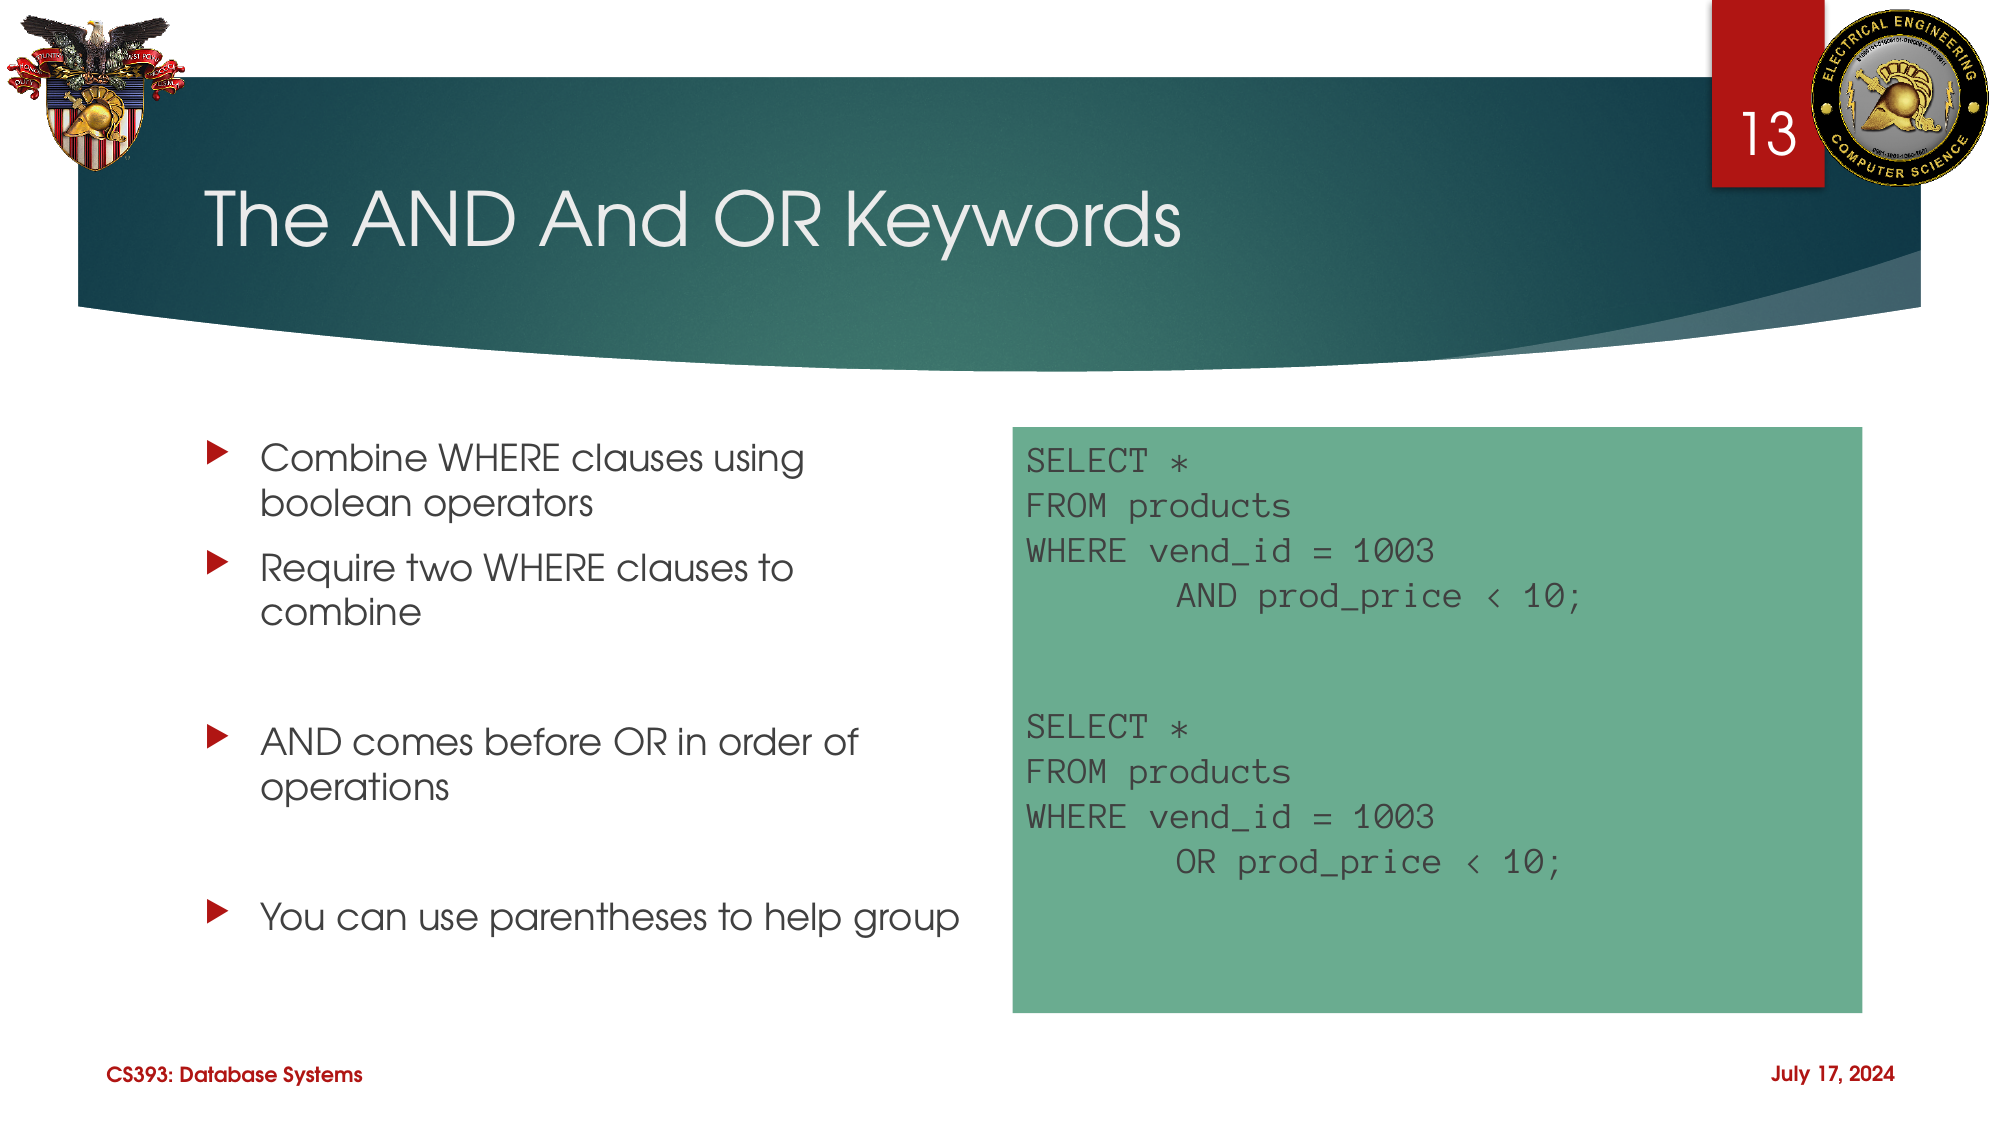

13
# The AND And OR Keywords
SELECT *
FROM products
WHERE vend_id = 1003
	AND prod_price < 10;

SELECT *
FROM products
WHERE vend_id = 1003
	OR prod_price < 10;

Combine WHERE clauses using boolean operators
Require two WHERE clauses to combine

AND comes before OR in order of operations

You can use parentheses to help group
CS393: Database Systems
July 17, 2024